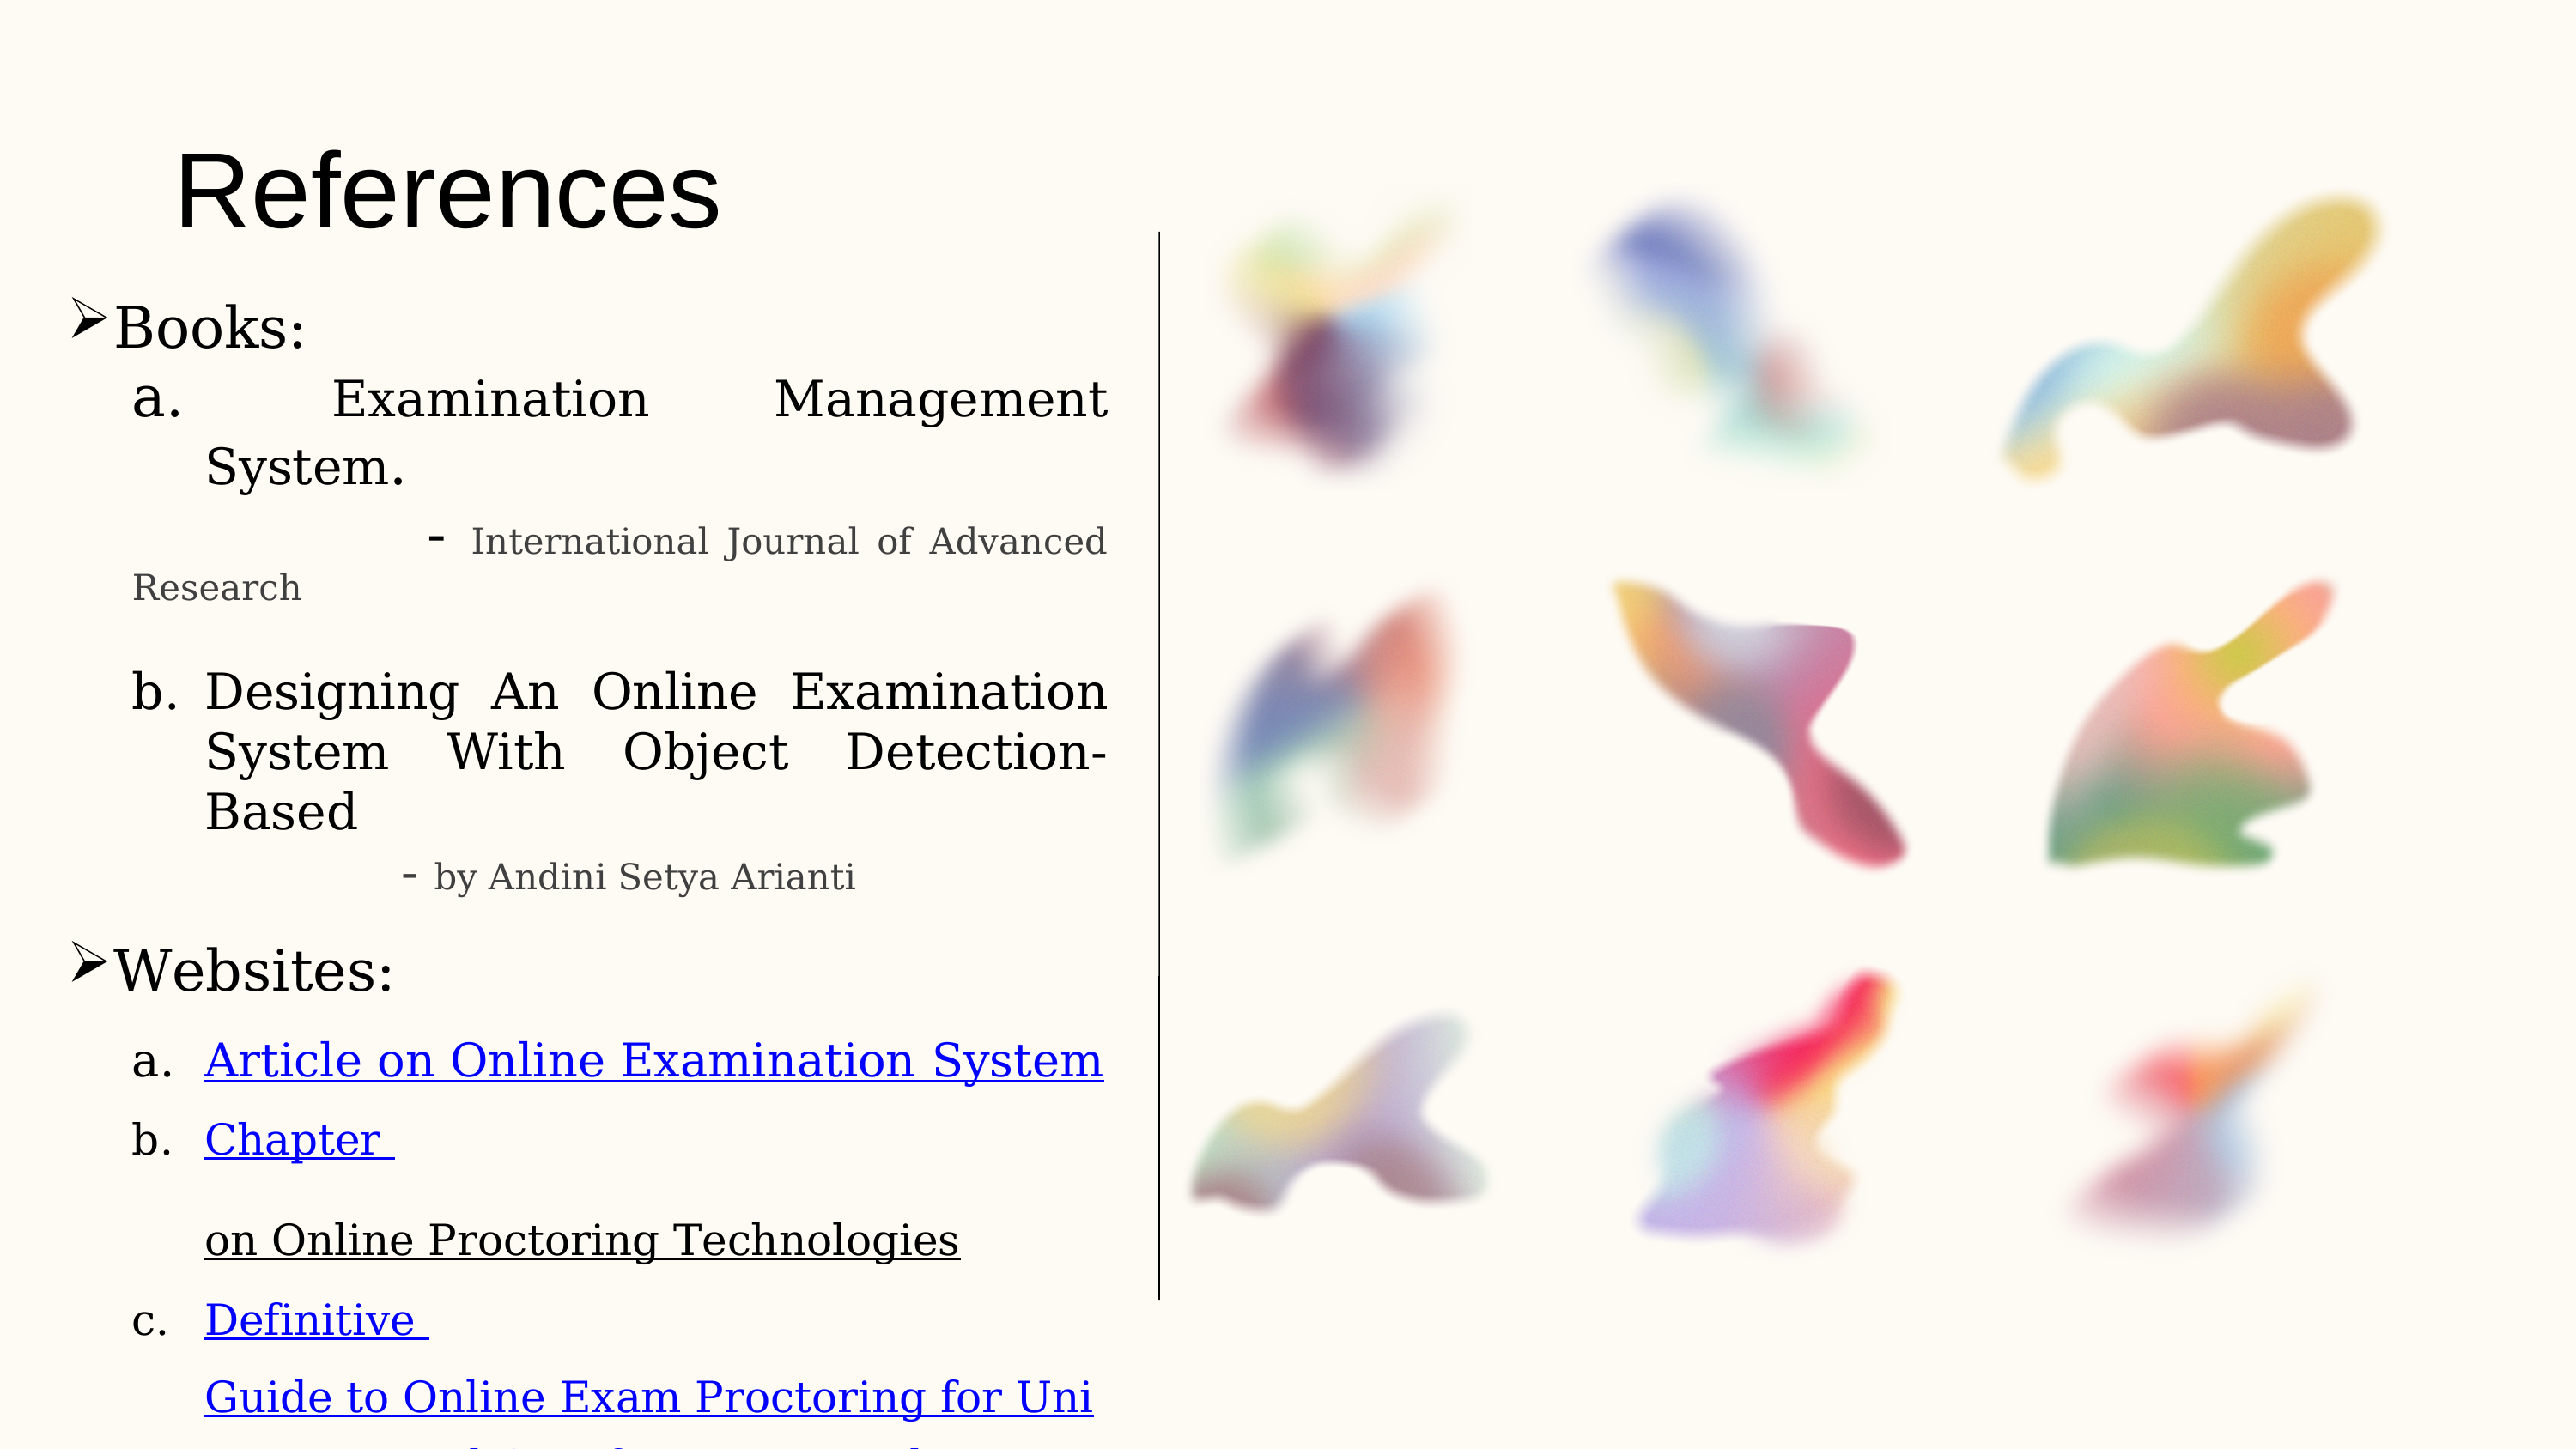

References

Books:
 Examination Management System.
            - International Journal of Advanced Research

Designing An Online Examination System With Object Detection-Based
                     - by Andini Setya Arianti
Websites:
Article on Online Examination System
Chapter on Online Proctoring Technologies
Definitive Guide to Online Exam Proctoring for Universities and Certification Providers